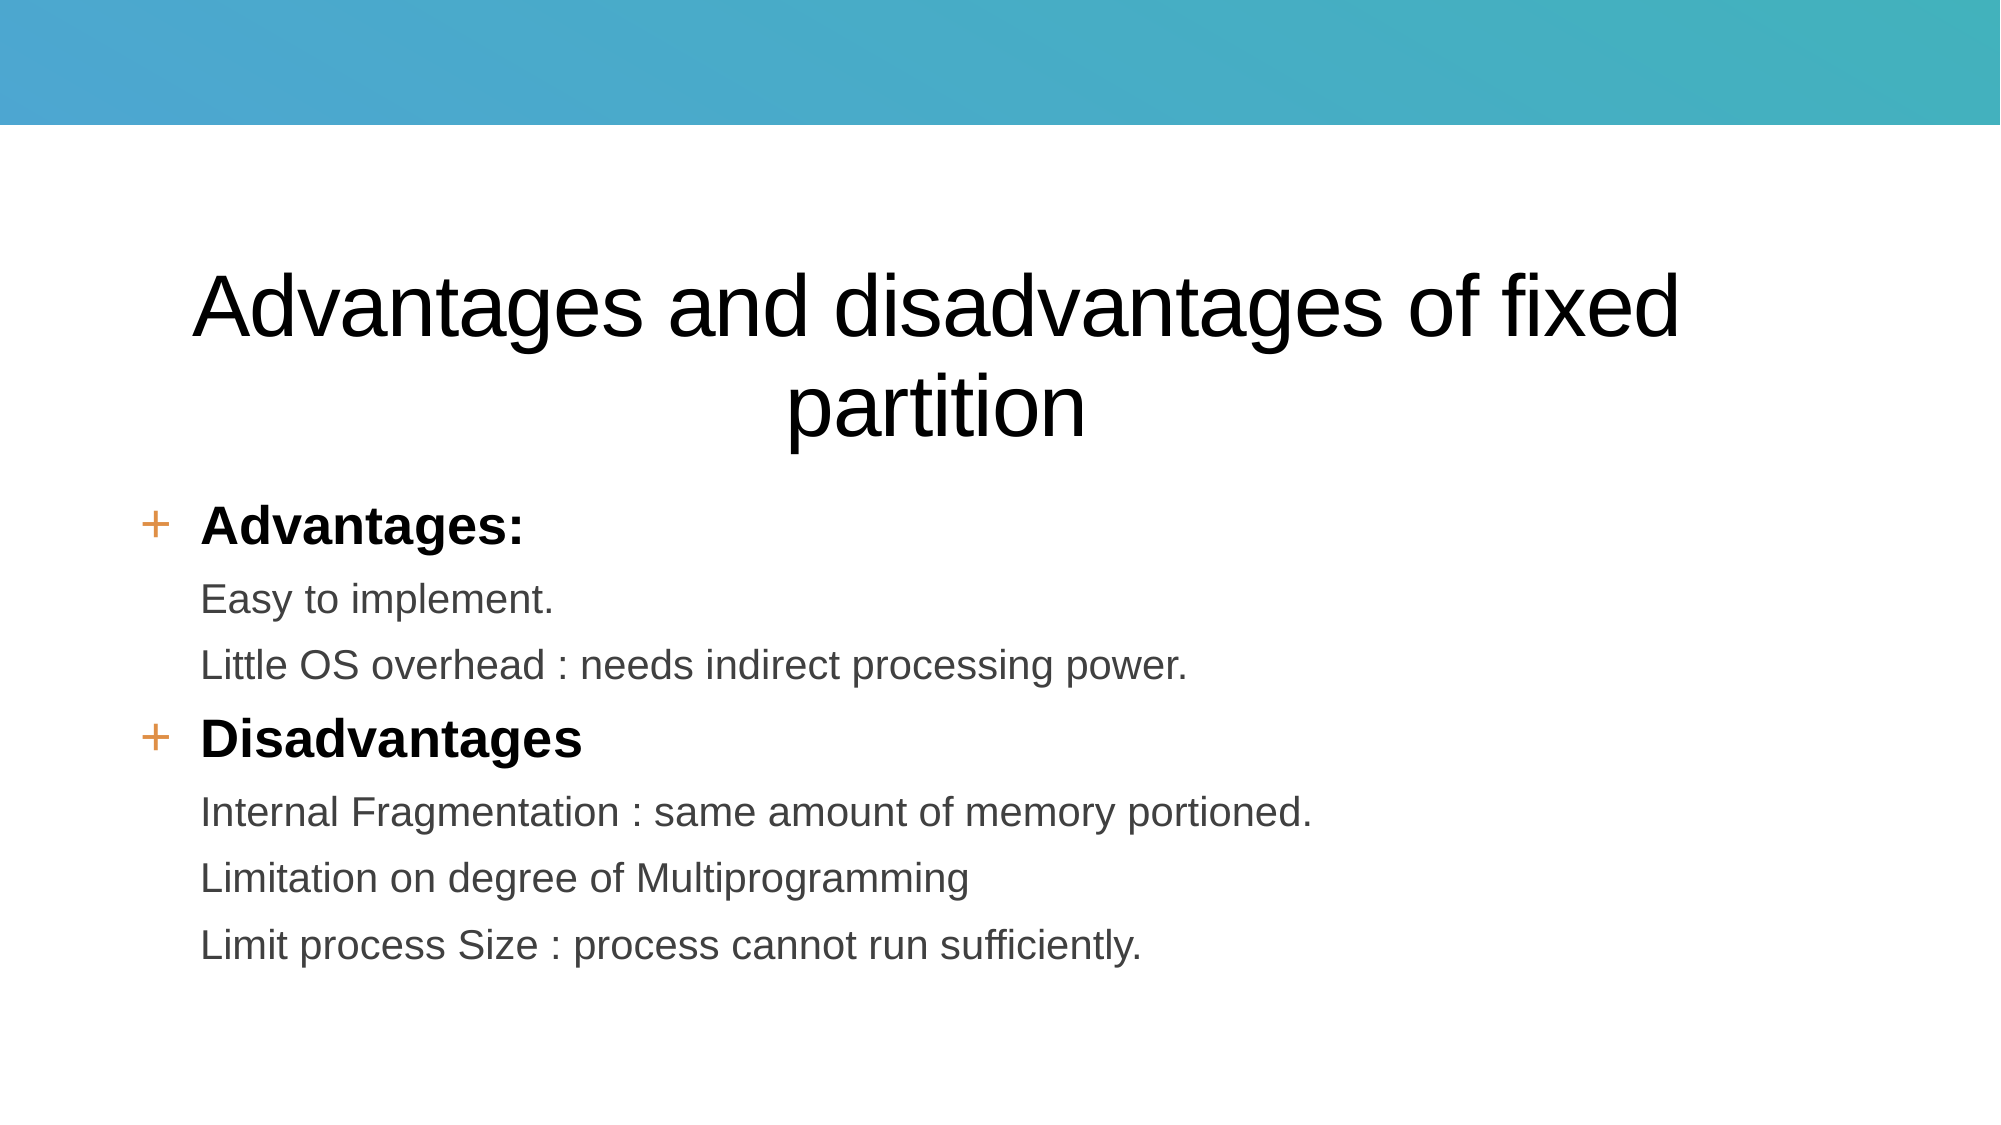

# Advantages and disadvantages of fixed partition
Advantages:
Easy to implement.
Little OS overhead : needs indirect processing power.
Disadvantages
Internal Fragmentation : same amount of memory portioned.
Limitation on degree of Multiprogramming
Limit process Size : process cannot run sufficiently.